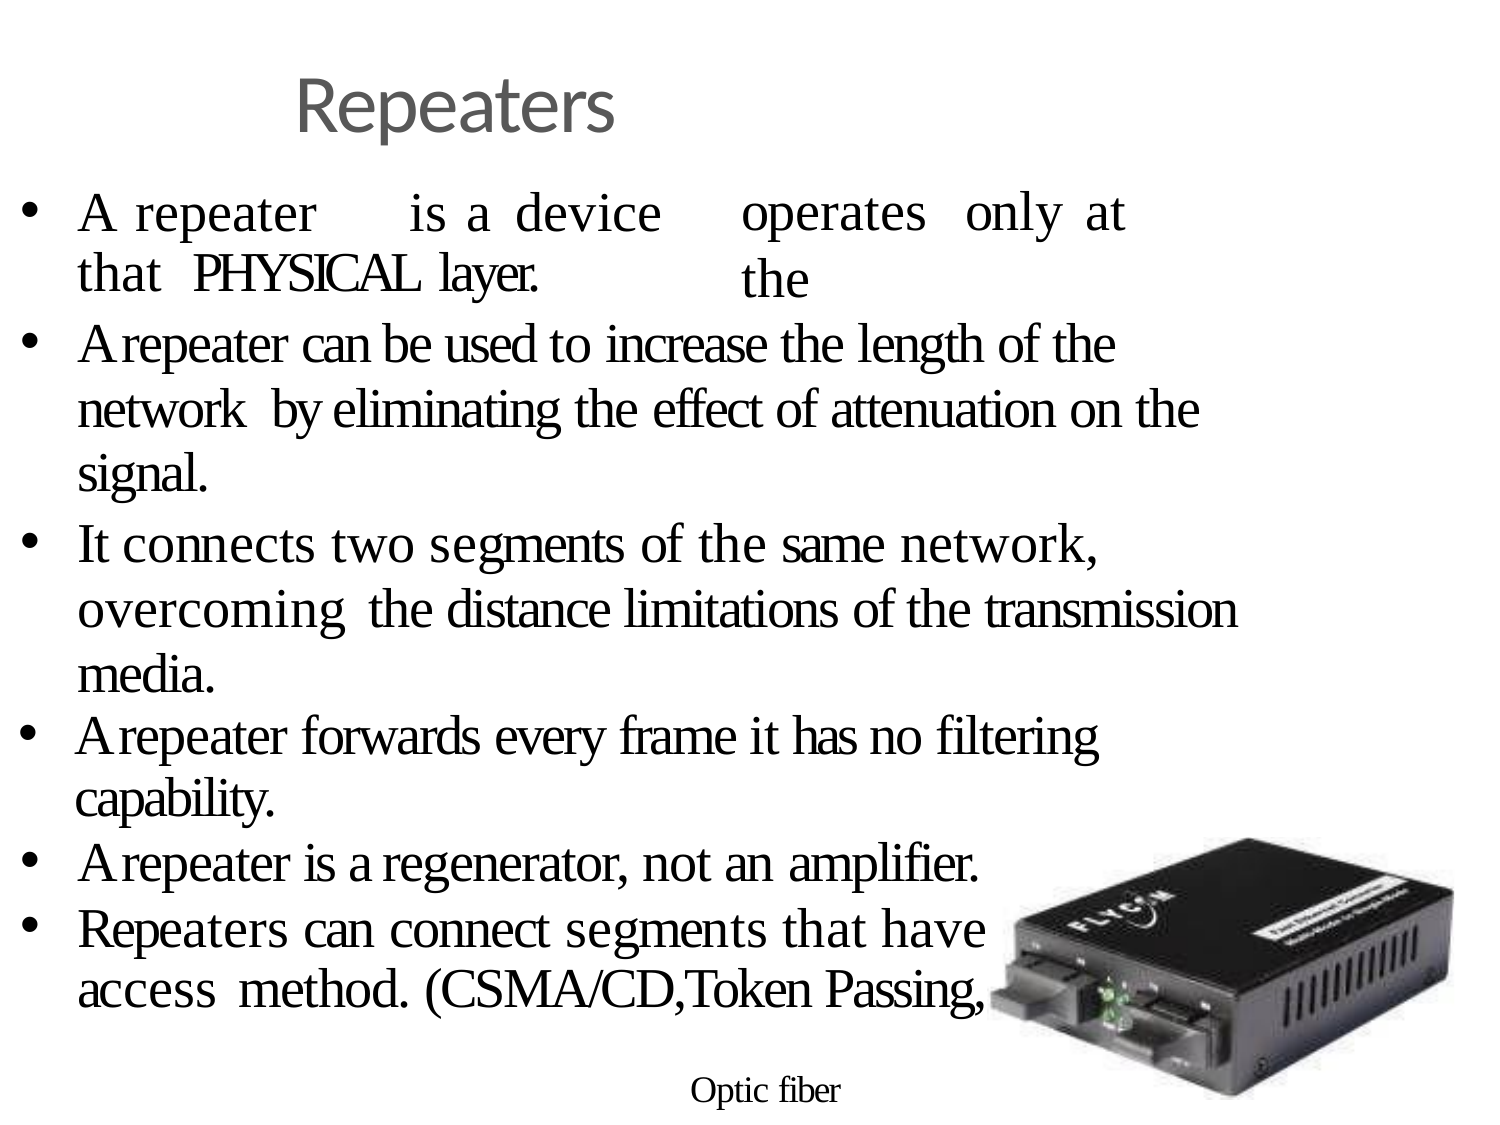

# Repeaters
A	repeater	is	a	device	that  PHYSICAL layer.
operates	only	at	the
A repeater can be used to increase the length of the network  by eliminating the effect of attenuation on the signal.
It connects two segments of the same network,	overcoming  the distance limitations of the transmission media.
A repeater forwards every frame it has no filtering capability.
A repeater is a regenerator, not an amplifier.
Repeaters can connect segments that have the same	access  method. (CSMA/CD,Token Passing, Polling, etc.)

Optic fiber repeater